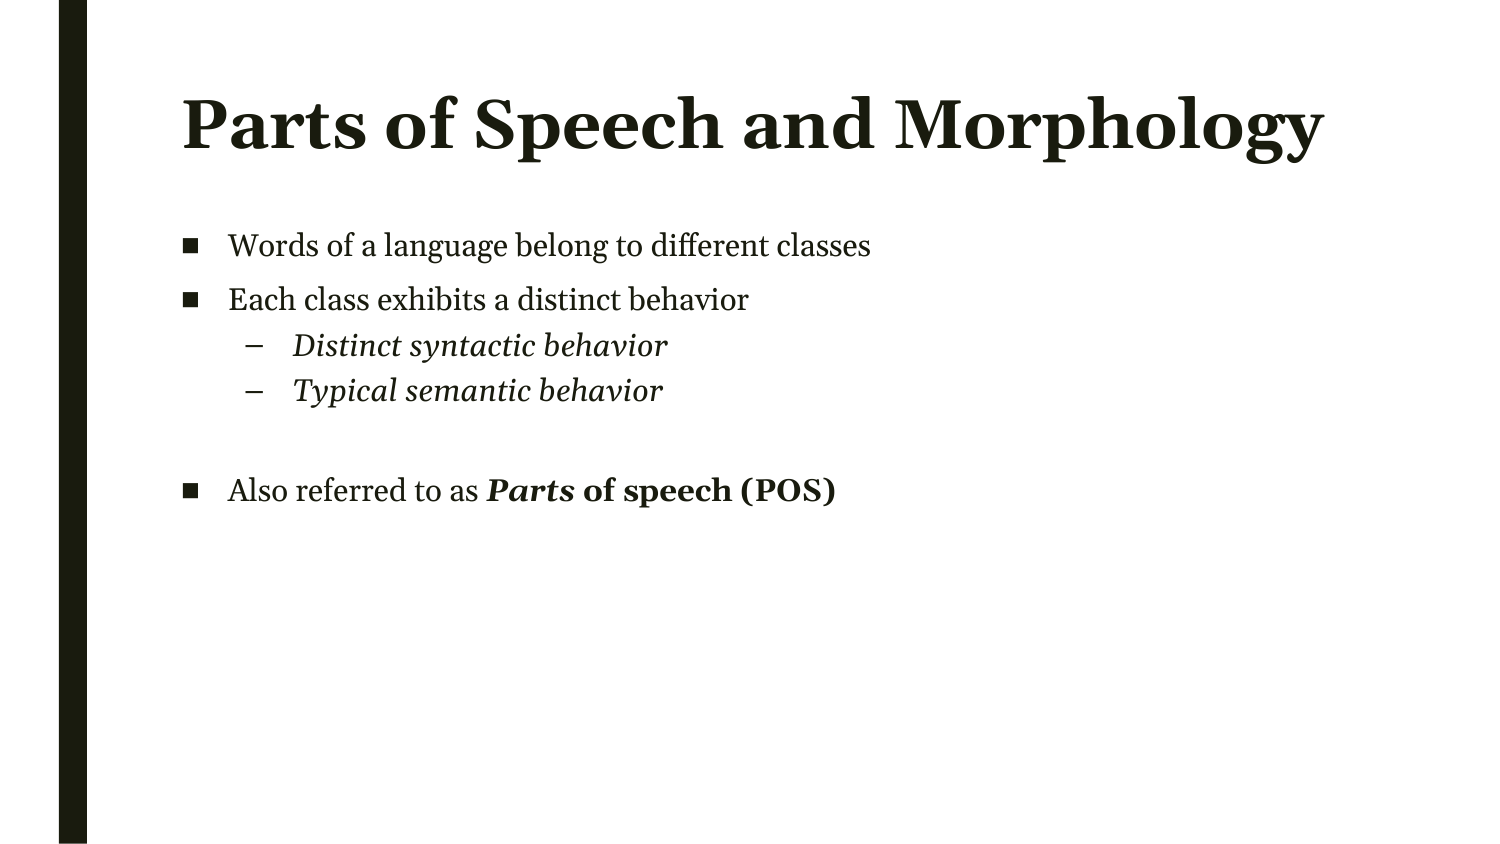

# Parts of Speech and Morphology
Words of a language belong to different classes
Each class exhibits a distinct behavior
Distinct syntactic behavior
Typical semantic behavior

Also referred to as Parts of speech (POS)